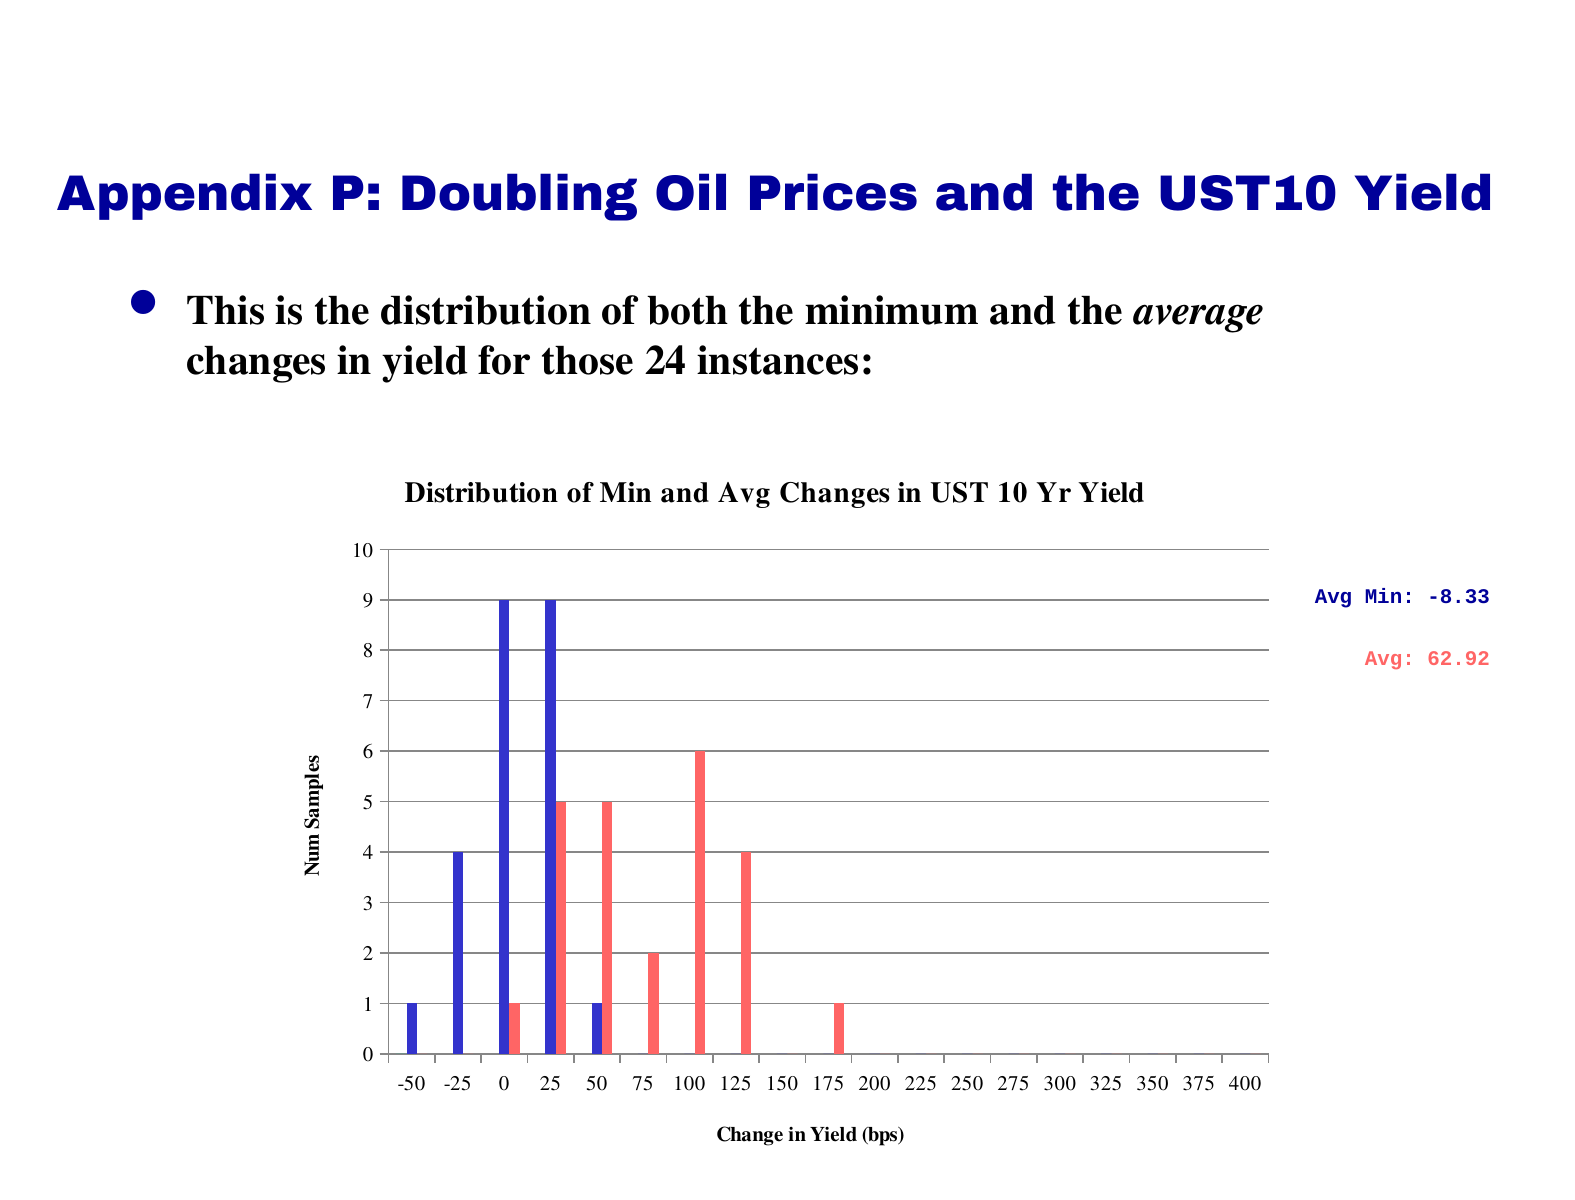

# Appendix P: Doubling Oil Prices and the UST10 Yield
This is the distribution of both the minimum and the average changes in yield for those 24 instances:

[unsupported chart]

Avg Min: -8.33
    Avg: 62.92